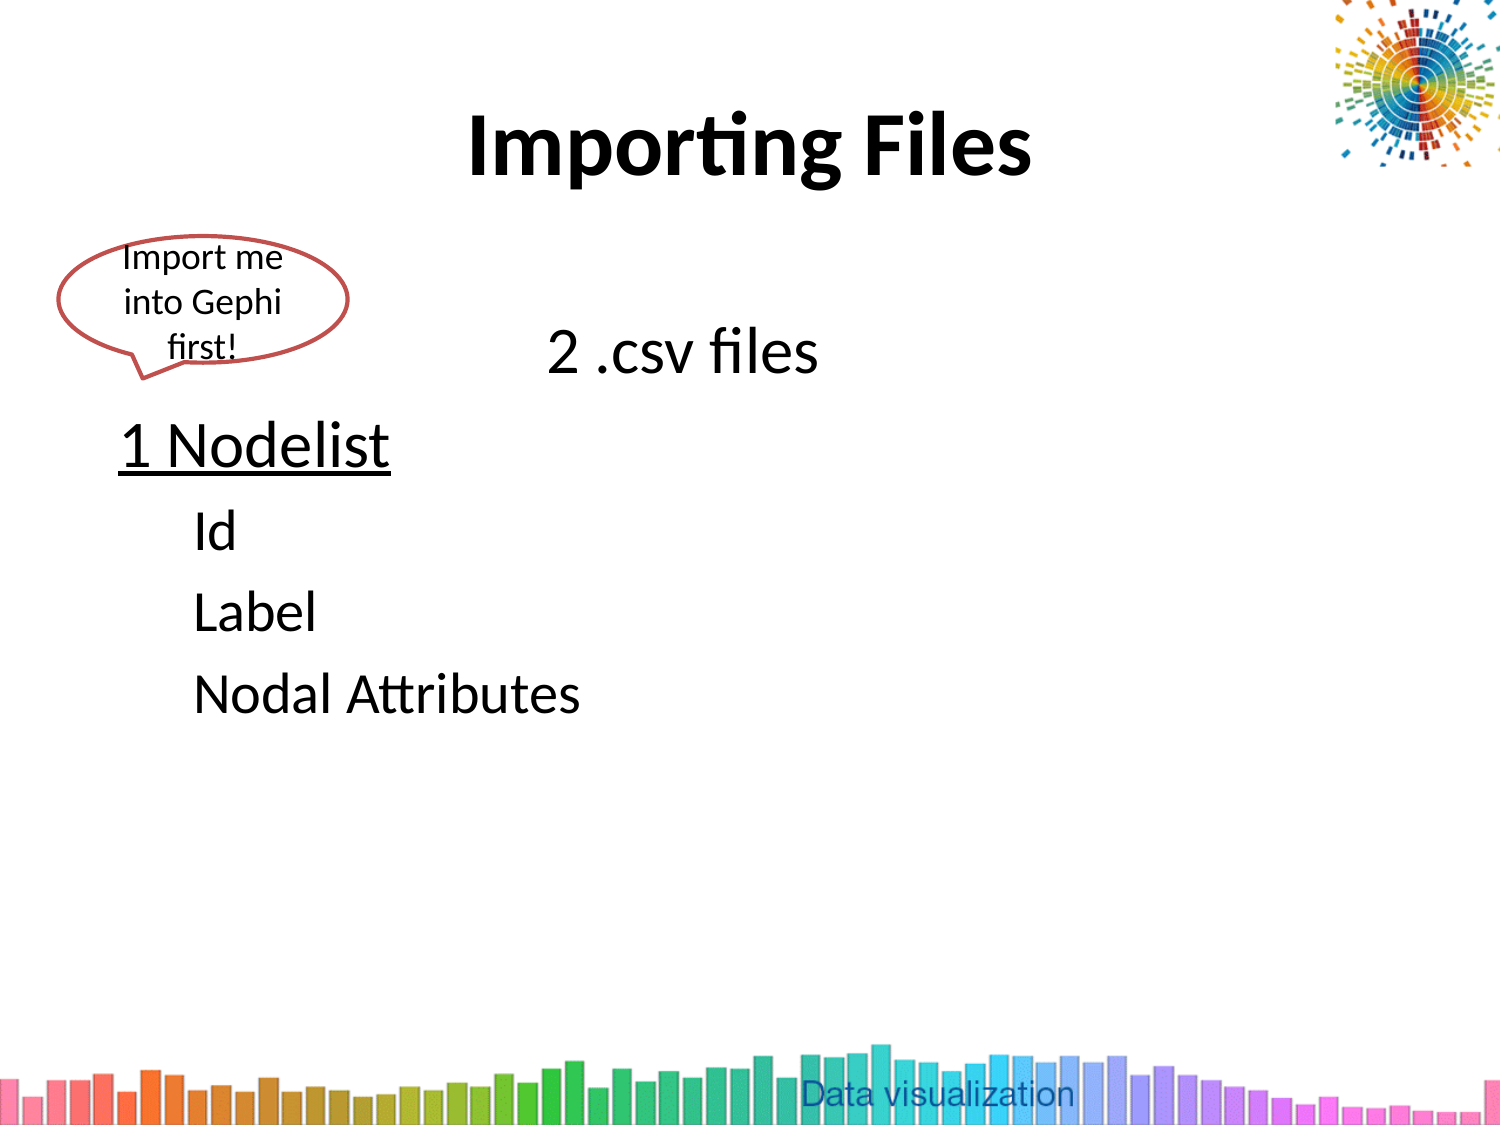

# Importing Files
Import me into Gephi first!
2 .csv files
1 Nodelist
Id
Label
Nodal Attributes